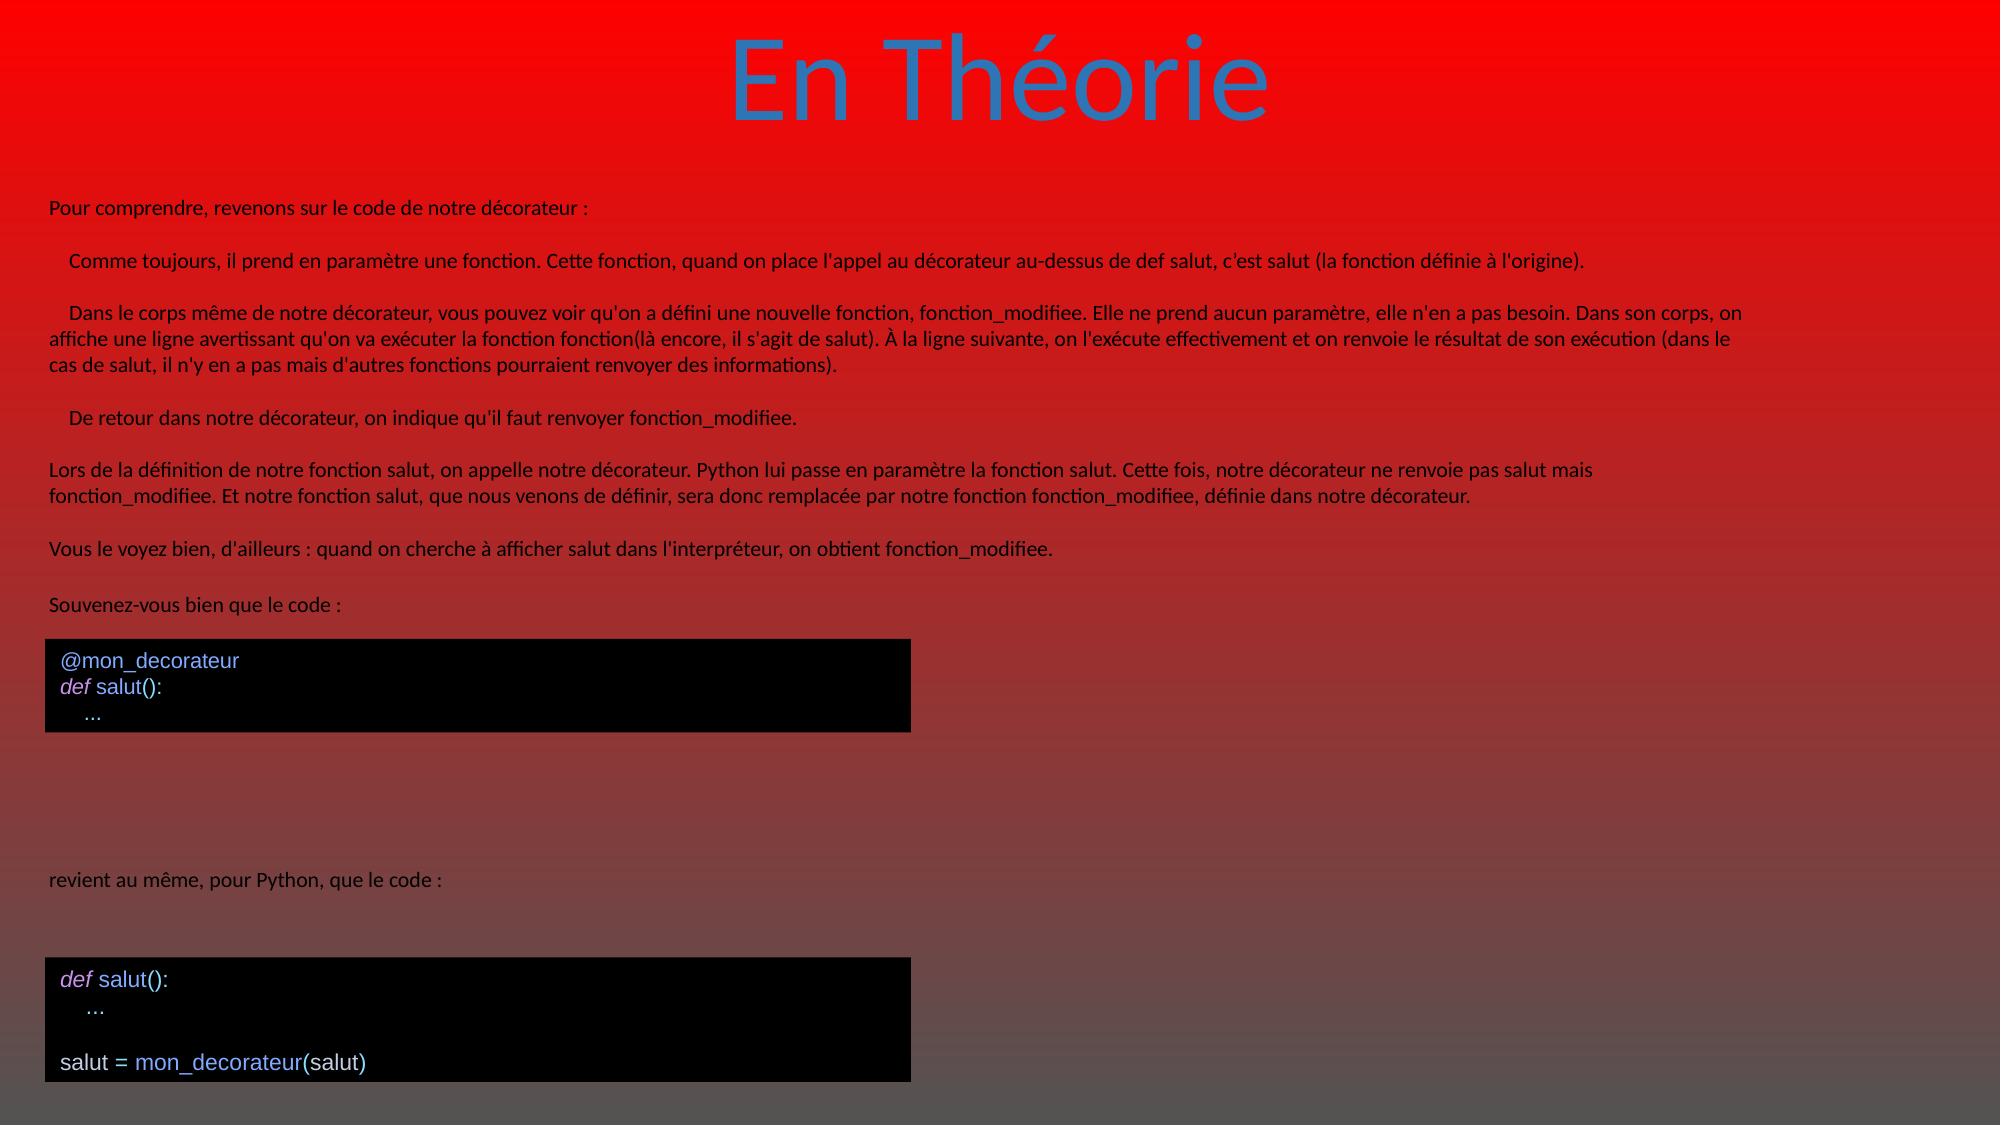

# En Théorie

Pour comprendre, revenons sur le code de notre décorateur :

    Comme toujours, il prend en paramètre une fonction. Cette fonction, quand on place l'appel au décorateur au-dessus de def salut, c’est salut (la fonction définie à l'origine).

    Dans le corps même de notre décorateur, vous pouvez voir qu'on a défini une nouvelle fonction, fonction_modifiee. Elle ne prend aucun paramètre, elle n'en a pas besoin. Dans son corps, on affiche une ligne avertissant qu'on va exécuter la fonction fonction(là encore, il s'agit de salut). À la ligne suivante, on l'exécute effectivement et on renvoie le résultat de son exécution (dans le cas de salut, il n'y en a pas mais d'autres fonctions pourraient renvoyer des informations).

    De retour dans notre décorateur, on indique qu'il faut renvoyer fonction_modifiee.

Lors de la définition de notre fonction salut, on appelle notre décorateur. Python lui passe en paramètre la fonction salut. Cette fois, notre décorateur ne renvoie pas salut mais fonction_modifiee. Et notre fonction salut, que nous venons de définir, sera donc remplacée par notre fonction fonction_modifiee, définie dans notre décorateur.

Vous le voyez bien, d'ailleurs : quand on cherche à afficher salut dans l'interpréteur, on obtient fonction_modifiee.

Souvenez-vous bien que le code :
@mon_decorateur
def salut():
    ...
revient au même, pour Python, que le code :
def salut():
    ...
salut = mon_decorateur(salut)

471